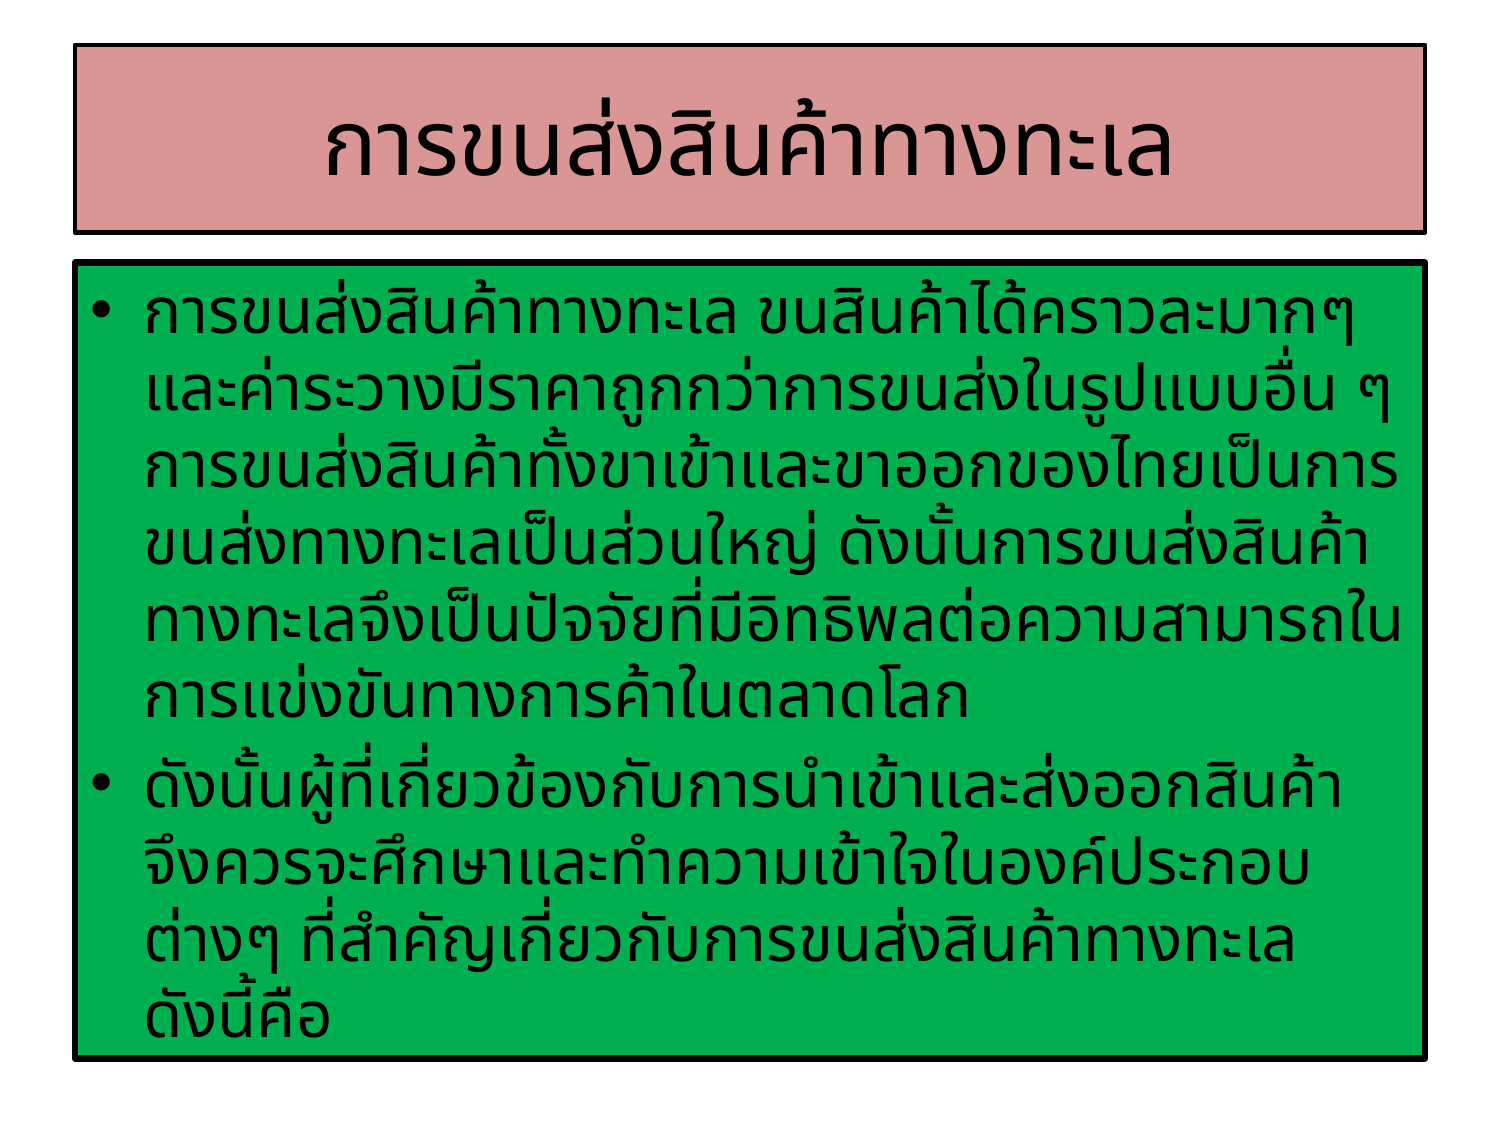

# การขนส่งสินค้าทางทะเล
การขนส่งสินค้าทางทะเล ขนสินค้าได้คราวละมากๆ และค่าระวางมีราคาถูกกว่าการขนส่งในรูปแบบอื่น ๆ การขนส่งสินค้าทั้งขาเข้าและขาออกของไทยเป็นการขนส่งทางทะเลเป็นส่วนใหญ่ ดังนั้นการขนส่งสินค้าทางทะเลจึงเป็นปัจจัยที่มีอิทธิพลต่อความสามารถในการแข่งขันทางการค้าในตลาดโลก
ดังนั้นผู้ที่เกี่ยวข้องกับการนําเข้าและส่งออกสินค้าจึงควรจะศึกษาและทําความเข้าใจในองค์ประกอบต่างๆ ที่สําคัญเกี่ยวกับการขนส่งสินค้าทางทะเล ดังนี้คือ